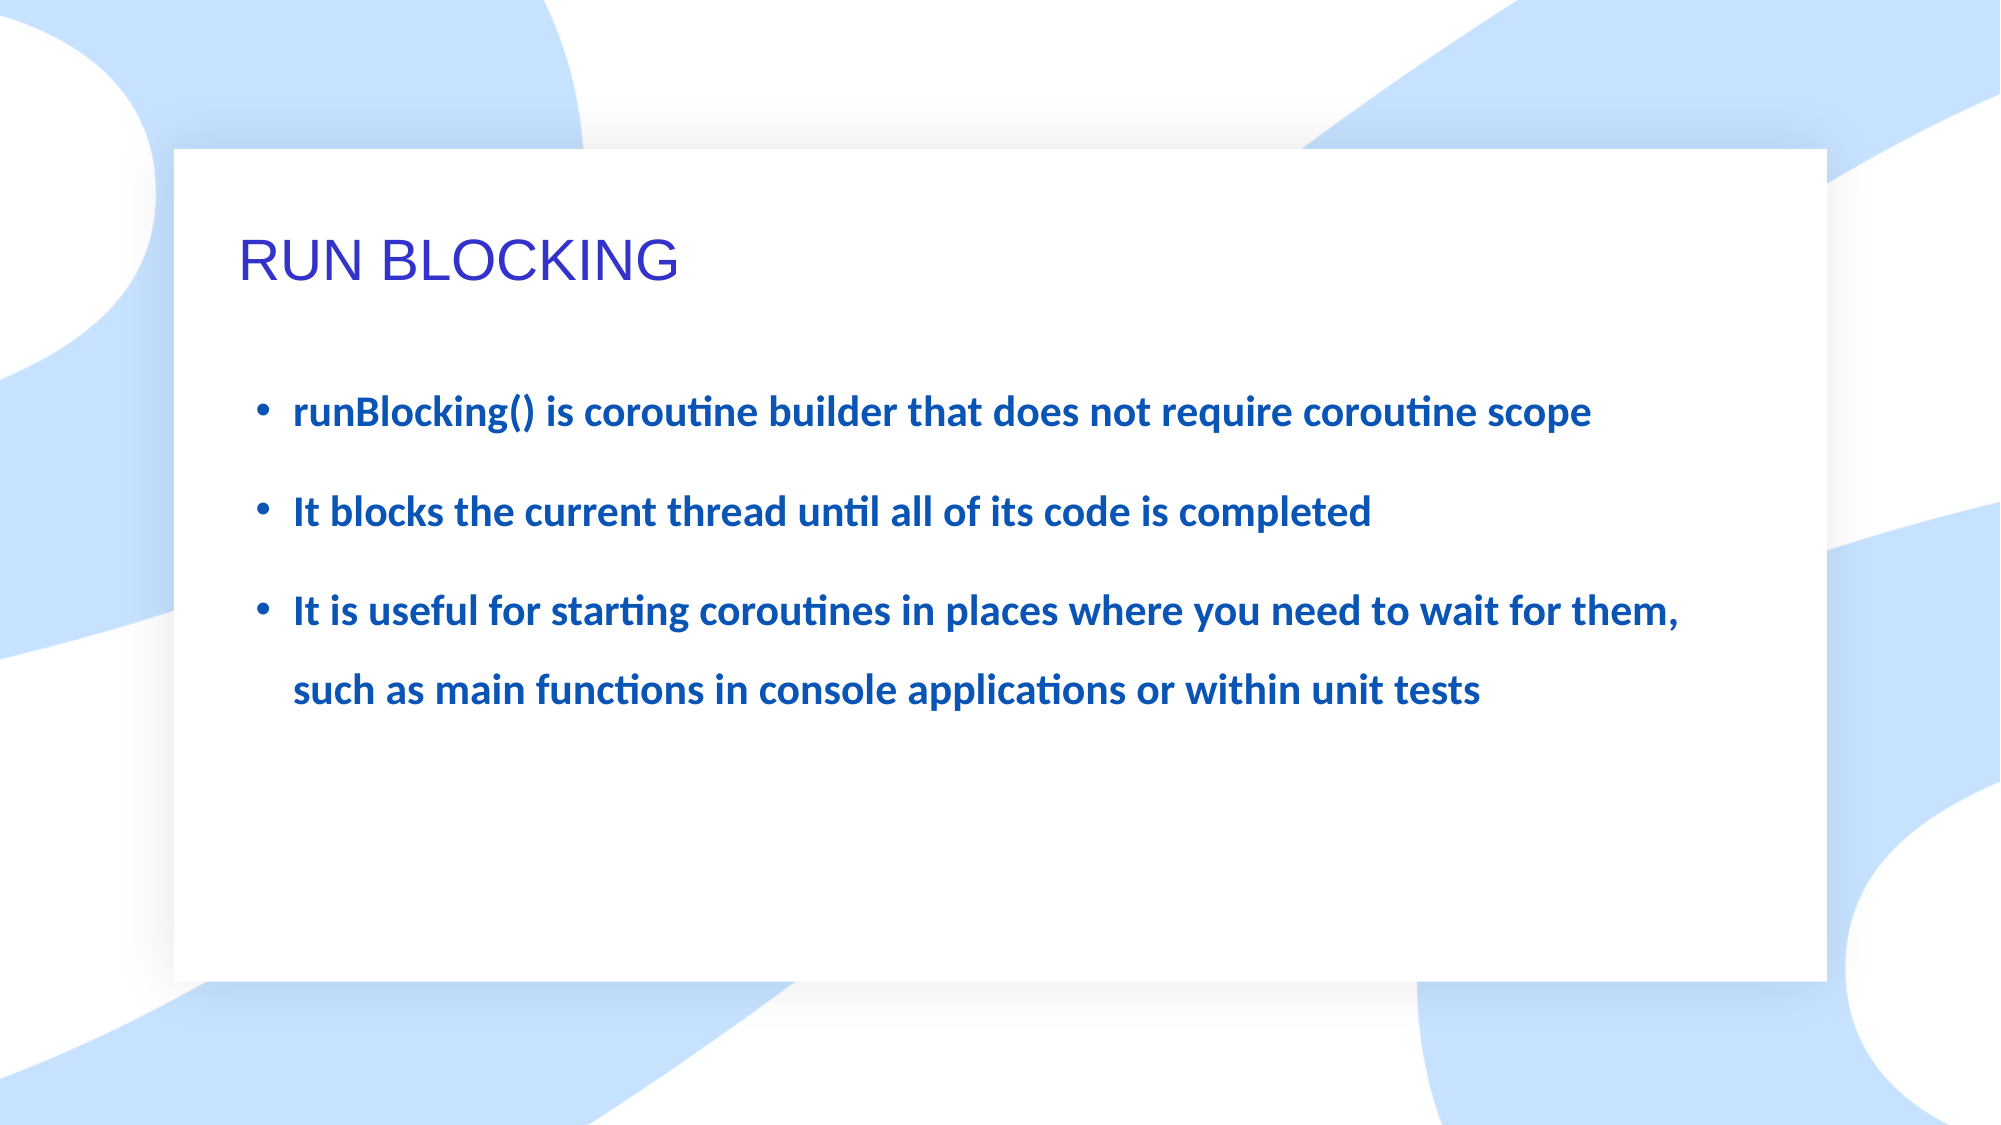

# RUN BLOCKING
runBlocking() is coroutine builder that does not require coroutine scope
It blocks the current thread until all of its code is completed
It is useful for starting coroutines in places where you need to wait for them, such as main functions in console applications or within unit tests